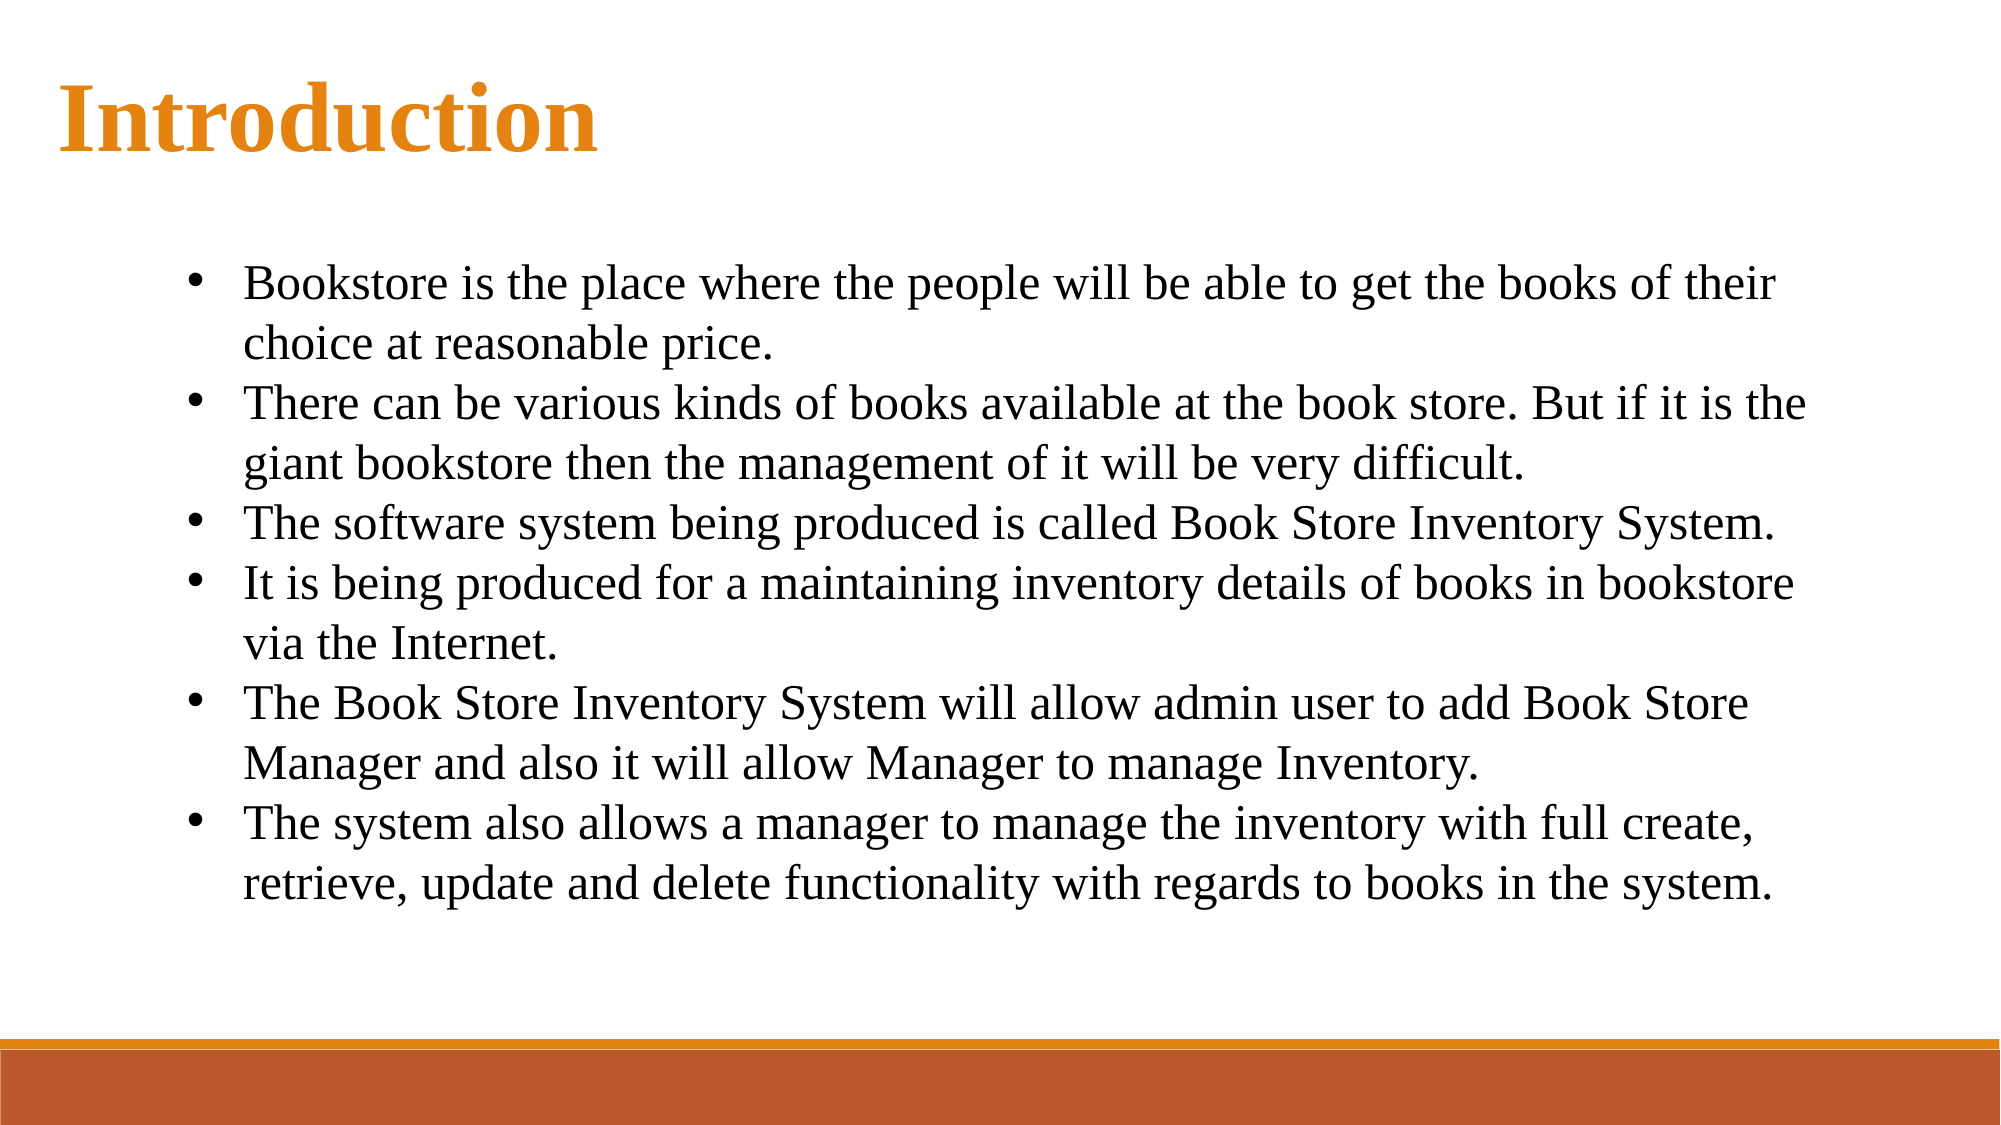

Introduction
Bookstore is the place where the people will be able to get the books of their choice at reasonable price.
There can be various kinds of books available at the book store. But if it is the giant bookstore then the management of it will be very difficult.
The software system being produced is called Book Store Inventory System.
It is being produced for a maintaining inventory details of books in bookstore via the Internet.
The Book Store Inventory System will allow admin user to add Book Store Manager and also it will allow Manager to manage Inventory.
The system also allows a manager to manage the inventory with full create, retrieve, update and delete functionality with regards to books in the system.